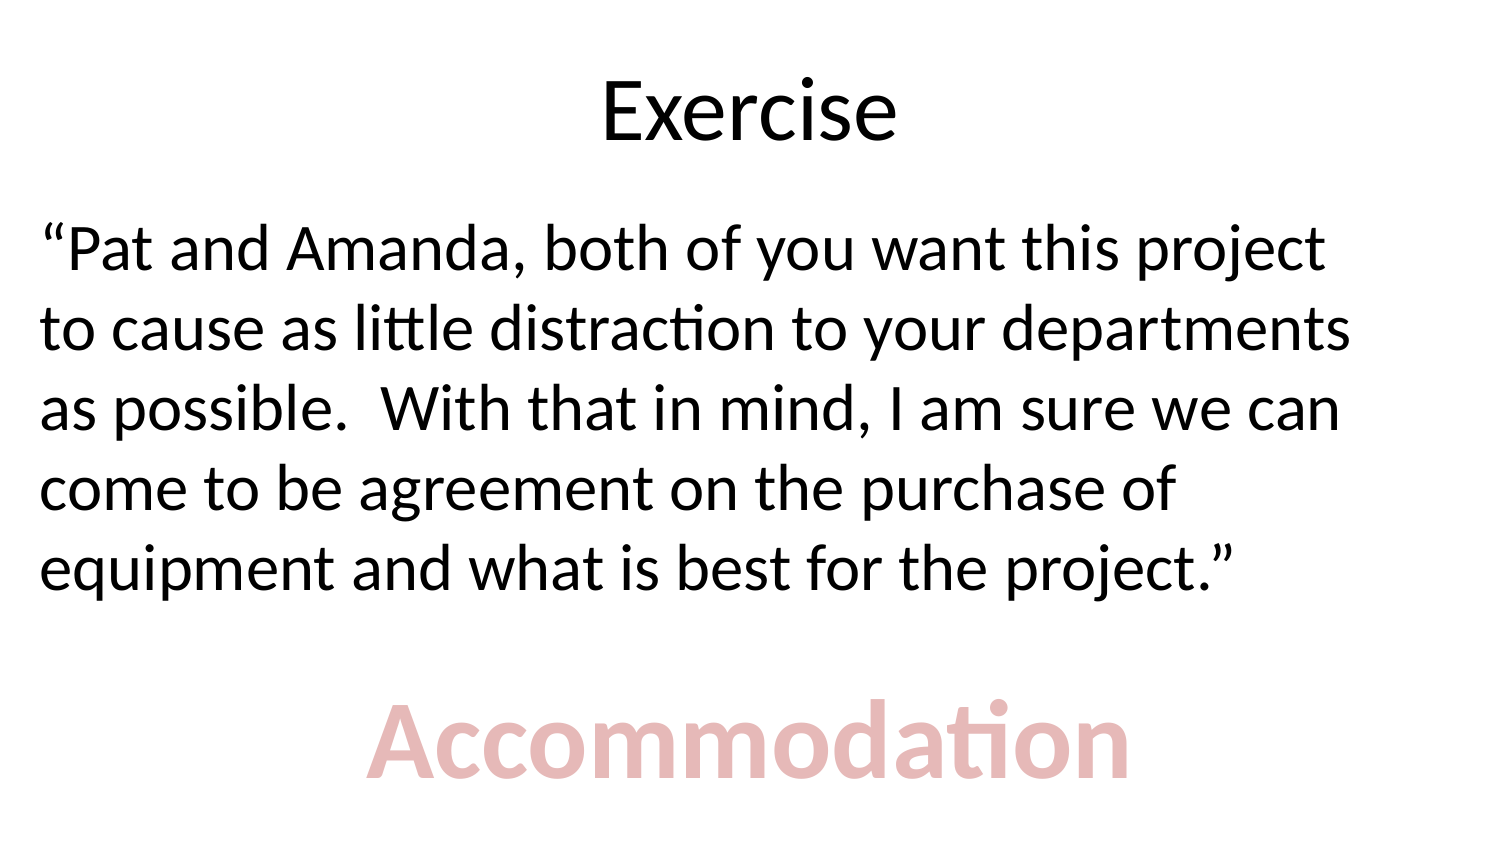

# Exercise
“Pat and Amanda, both of you want this project to cause as little distraction to your departments as possible.  With that in mind, I am sure we can come to be agreement on the purchase of equipment and what is best for the project.”
Accommodation